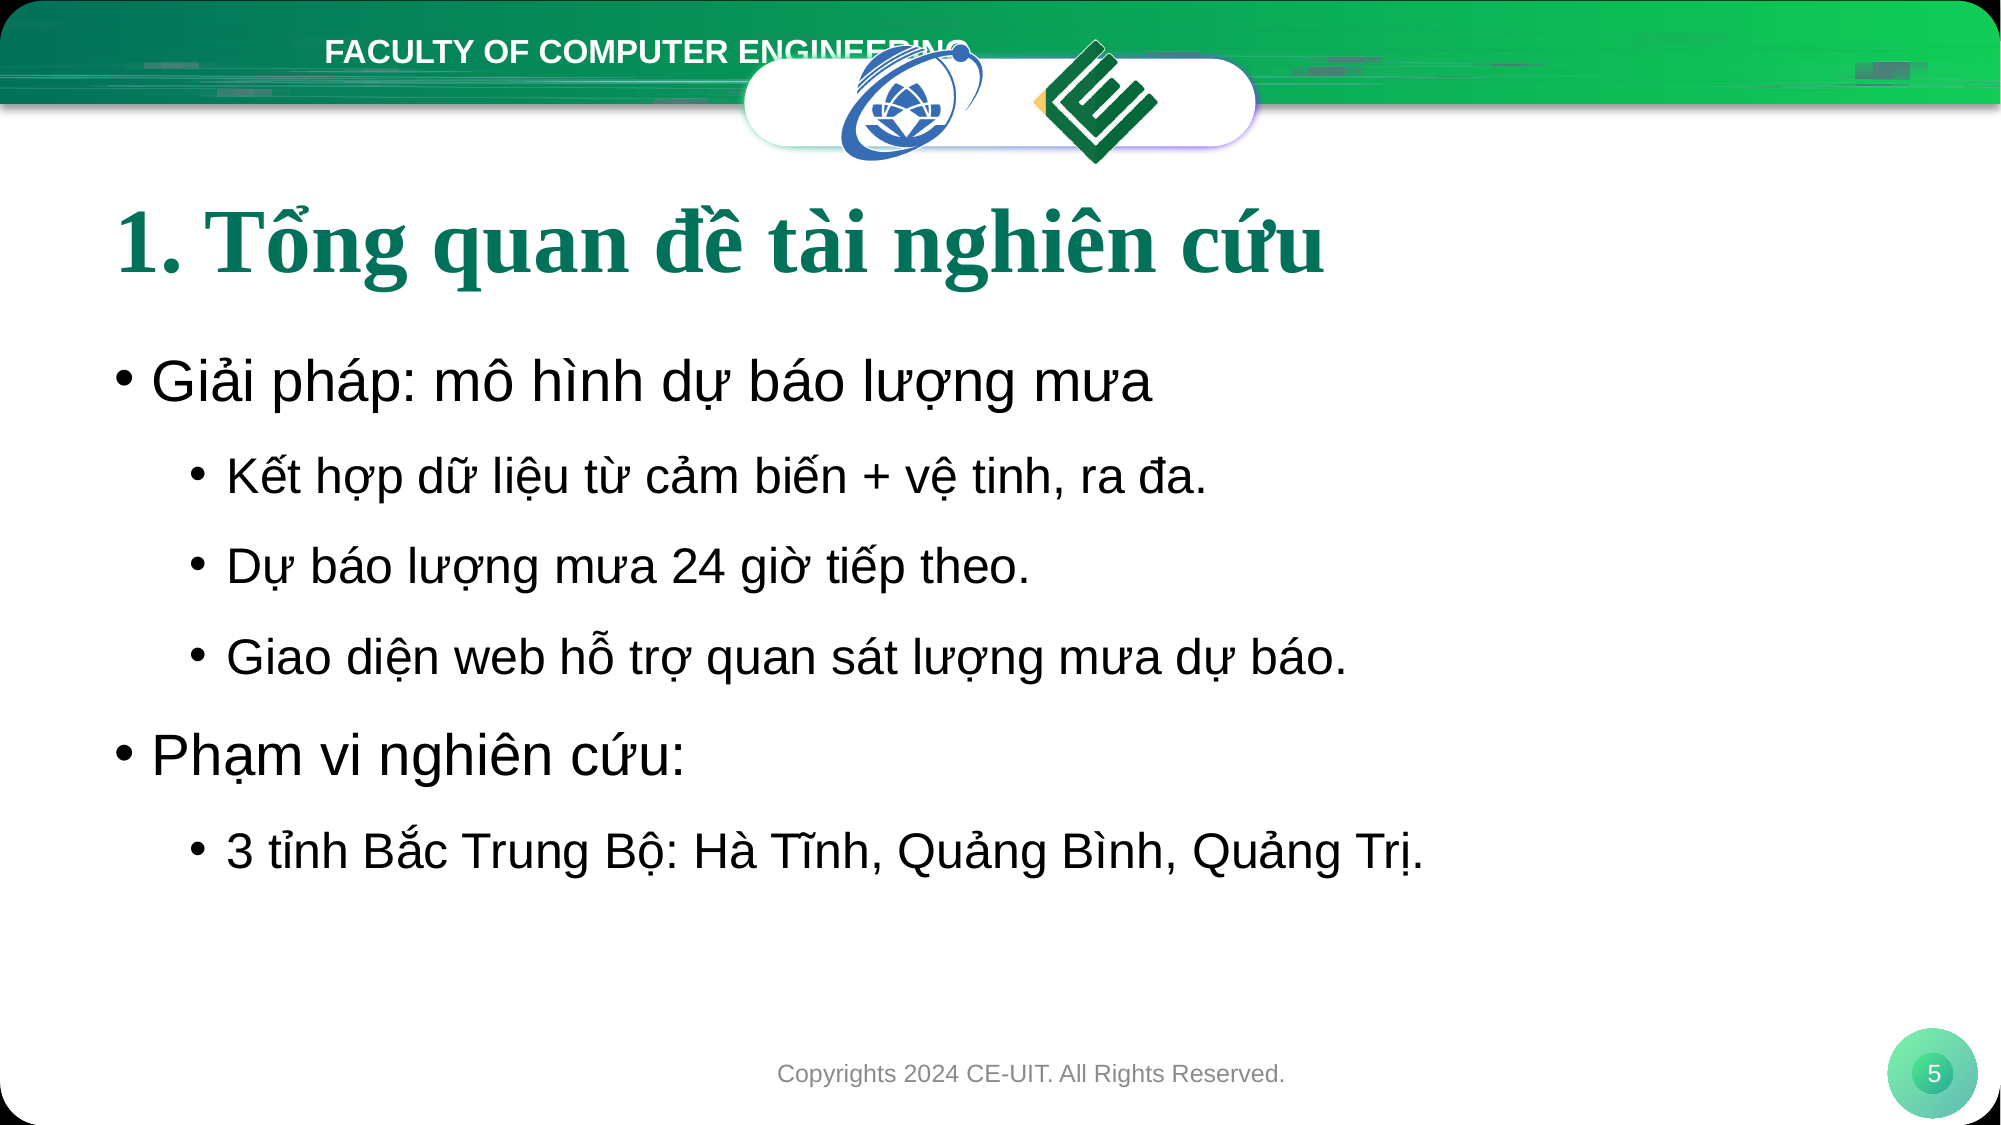

# 1. Tổng quan đề tài nghiên cứu
Giải pháp: mô hình dự báo lượng mưa
Kết hợp dữ liệu từ cảm biến + vệ tinh, ra đa.
Dự báo lượng mưa 24 giờ tiếp theo.
Giao diện web hỗ trợ quan sát lượng mưa dự báo.
Phạm vi nghiên cứu:
3 tỉnh Bắc Trung Bộ: Hà Tĩnh, Quảng Bình, Quảng Trị.
Copyrights 2024 CE-UIT. All Rights Reserved.
5